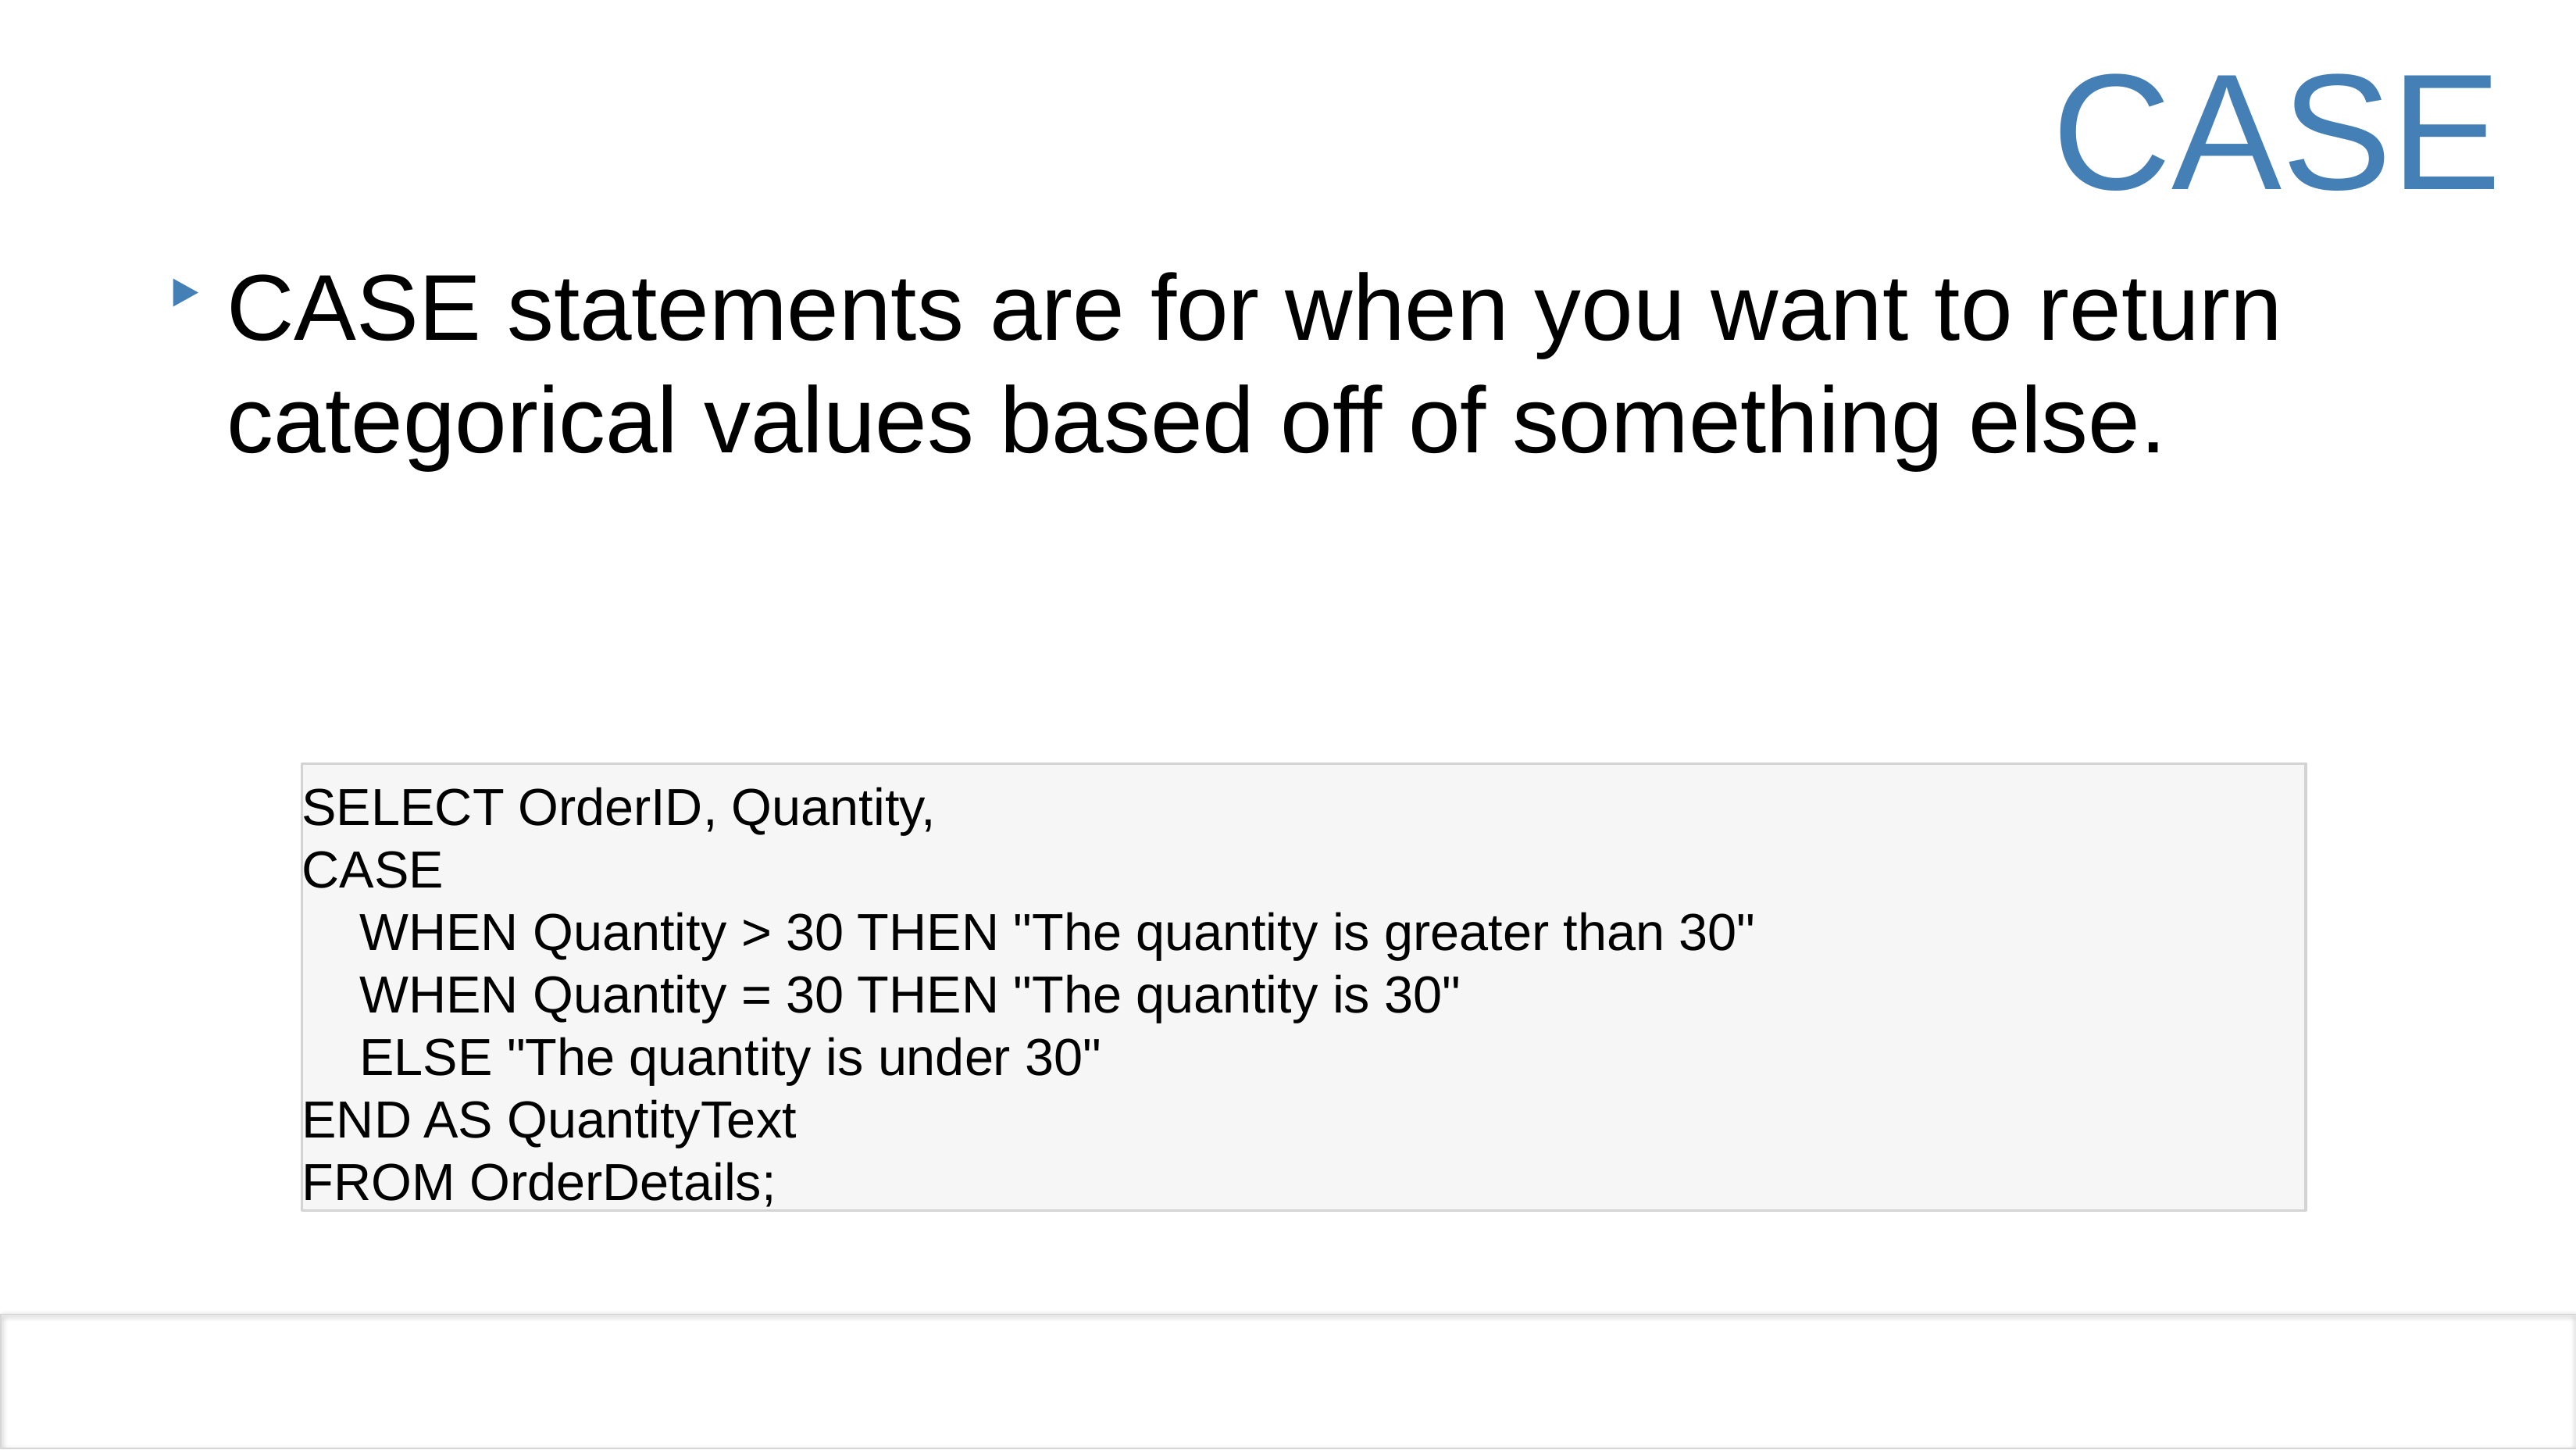

# CASE
CASE statements are for when you want to return categorical values based off of something else.
SELECT OrderID, Quantity,
CASE
    WHEN Quantity > 30 THEN "The quantity is greater than 30"
    WHEN Quantity = 30 THEN "The quantity is 30"
    ELSE "The quantity is under 30"
END AS QuantityText
FROM OrderDetails;